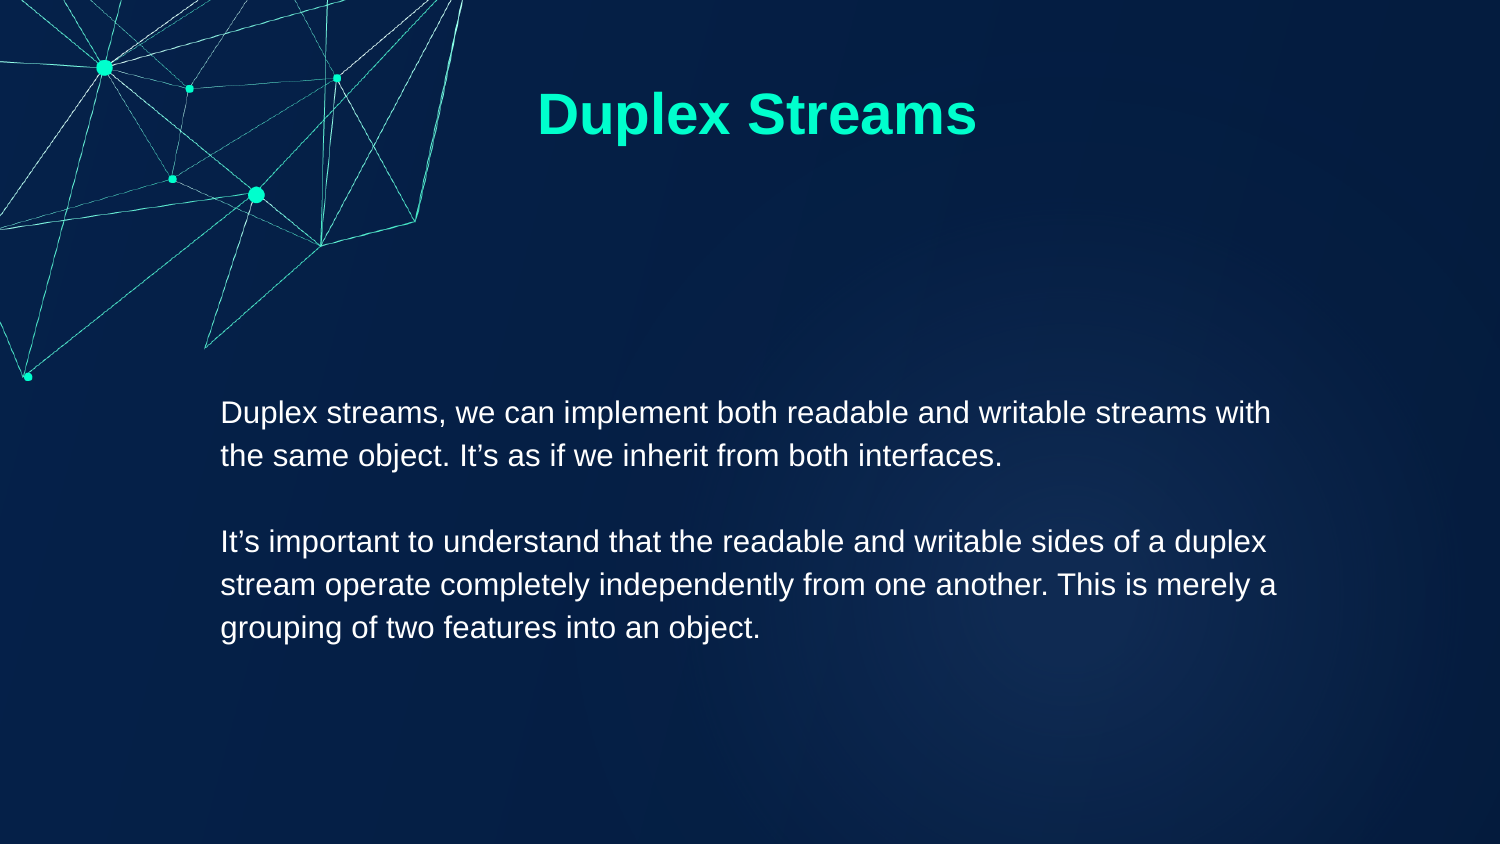

Duplex Streams
Duplex streams, we can implement both readable and writable streams with the same object. It’s as if we inherit from both interfaces.

It’s important to understand that the readable and writable sides of a duplex stream operate completely independently from one another. This is merely a grouping of two features into an object.